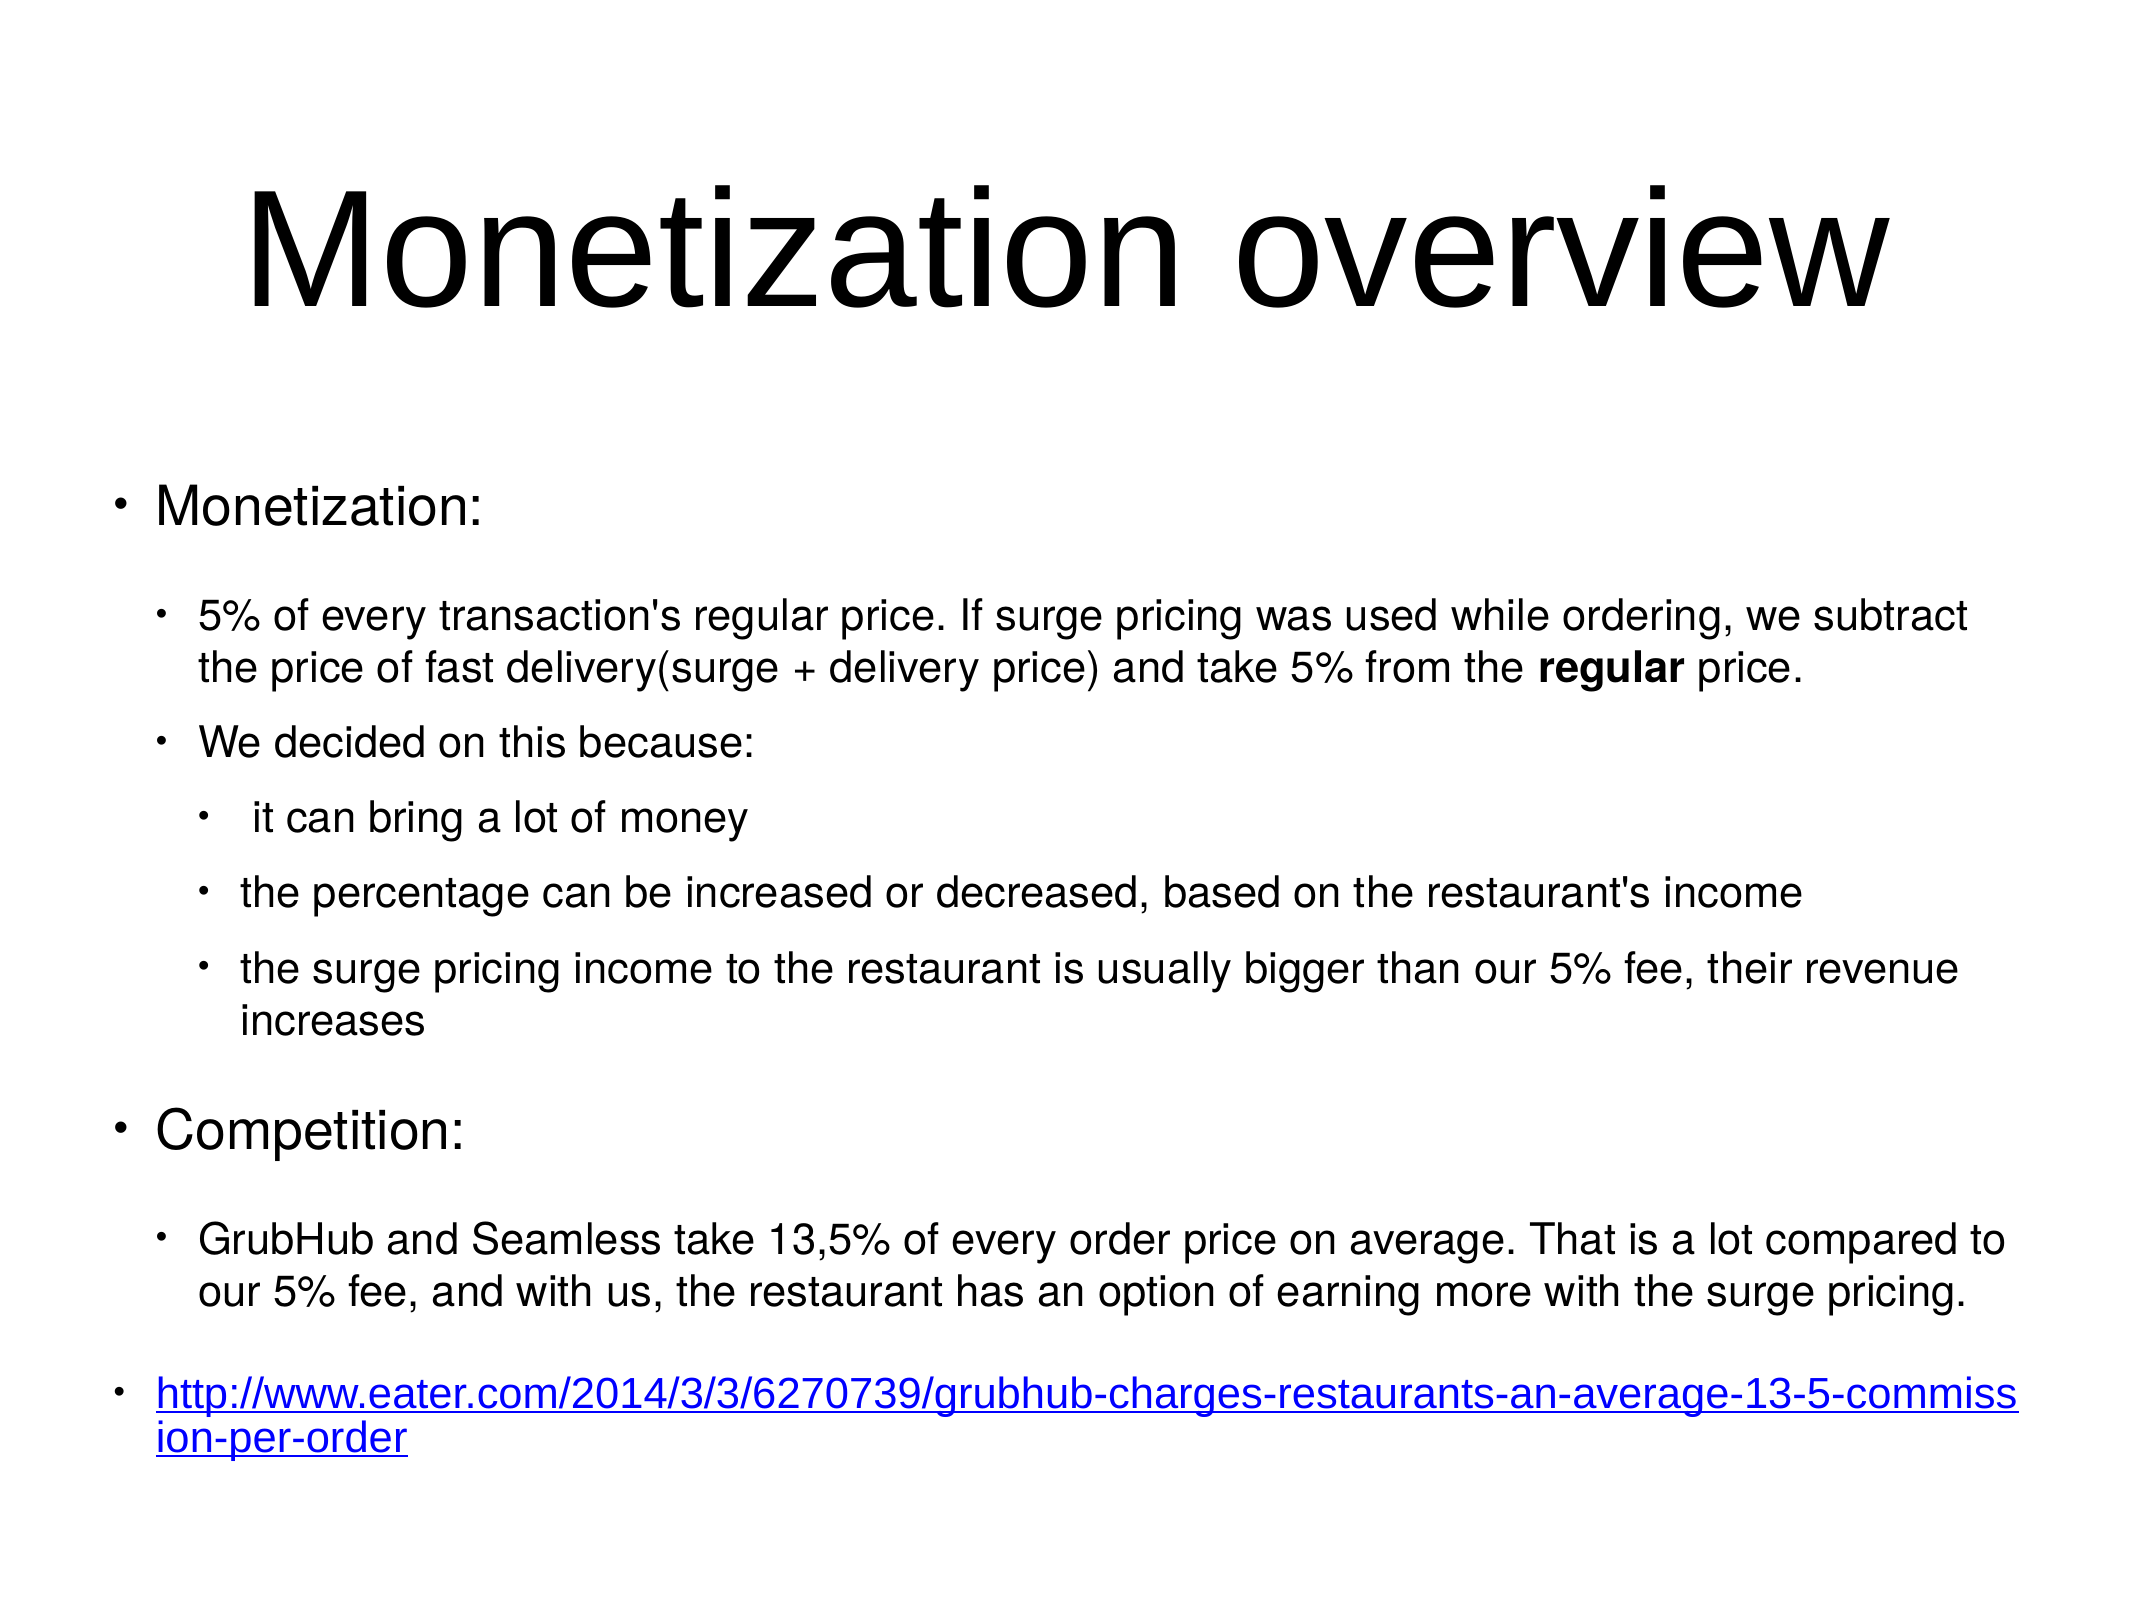

Monetization overview
Monetization:
5% of every transaction's regular price. If surge pricing was used while ordering, we subtract the price of fast delivery(surge + delivery price) and take 5% from the regular price.
We decided on this because:
 it can bring a lot of money
the percentage can be increased or decreased, based on the restaurant's income
the surge pricing income to the restaurant is usually bigger than our 5% fee, their revenue increases
Competition:
GrubHub and Seamless take 13,5% of every order price on average. That is a lot compared to our 5% fee, and with us, the restaurant has an option of earning more with the surge pricing.
http://www.eater.com/2014/3/3/6270739/grubhub-charges-restaurants-an-average-13-5-commission-per-order